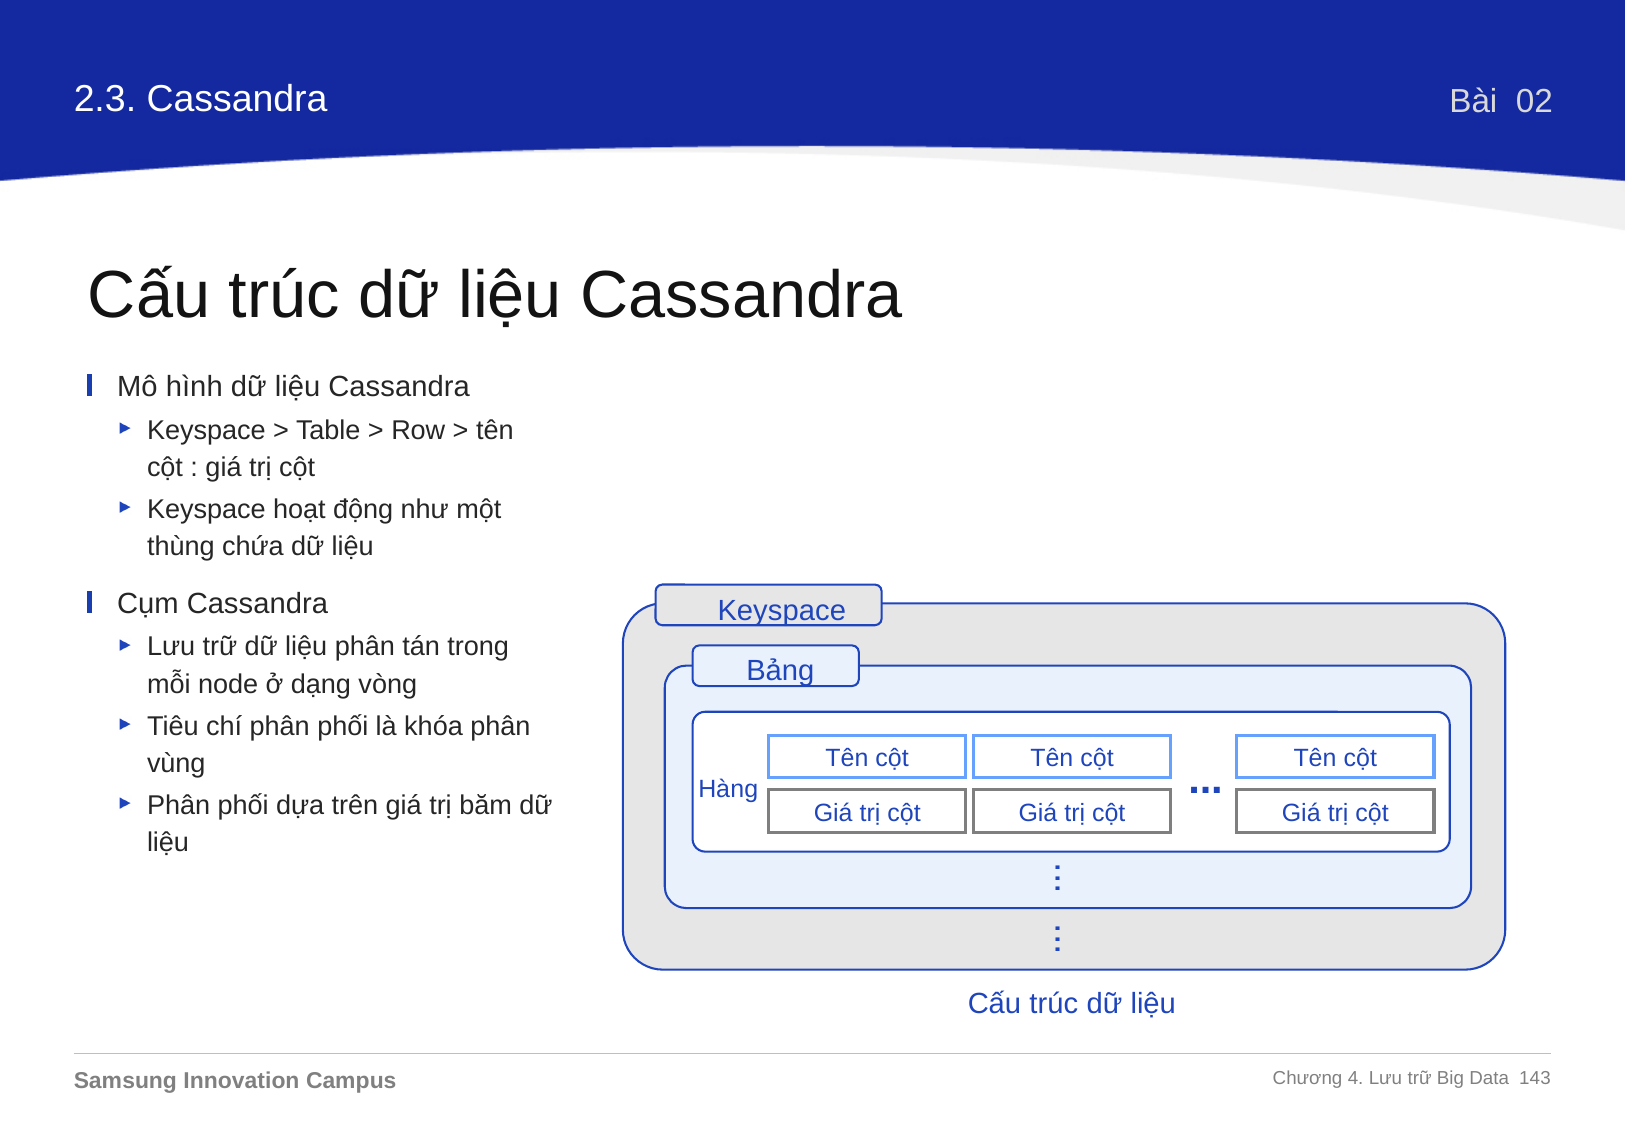

2.3. Cassandra
Bài  02

Cấu trúc dữ liệu Cassandra
Mô hình dữ liệu Cassandra
Keyspace > Table > Row > tên cột : giá trị cột
Keyspace hoạt động như một thùng chứa dữ liệu
Cụm Cassandra
Lưu trữ dữ liệu phân tán trong mỗi node ở dạng vòng
Tiêu chí phân phối là khóa phân vùng
Phân phối dựa trên giá trị băm dữ liệu
  Keyspace

 Bảng

...
Tên cột
Tên cột
Tên cột
Giá trị cột
Giá trị cột
Giá trị cột
...
...
Hàng
Cấu trúc dữ liệu